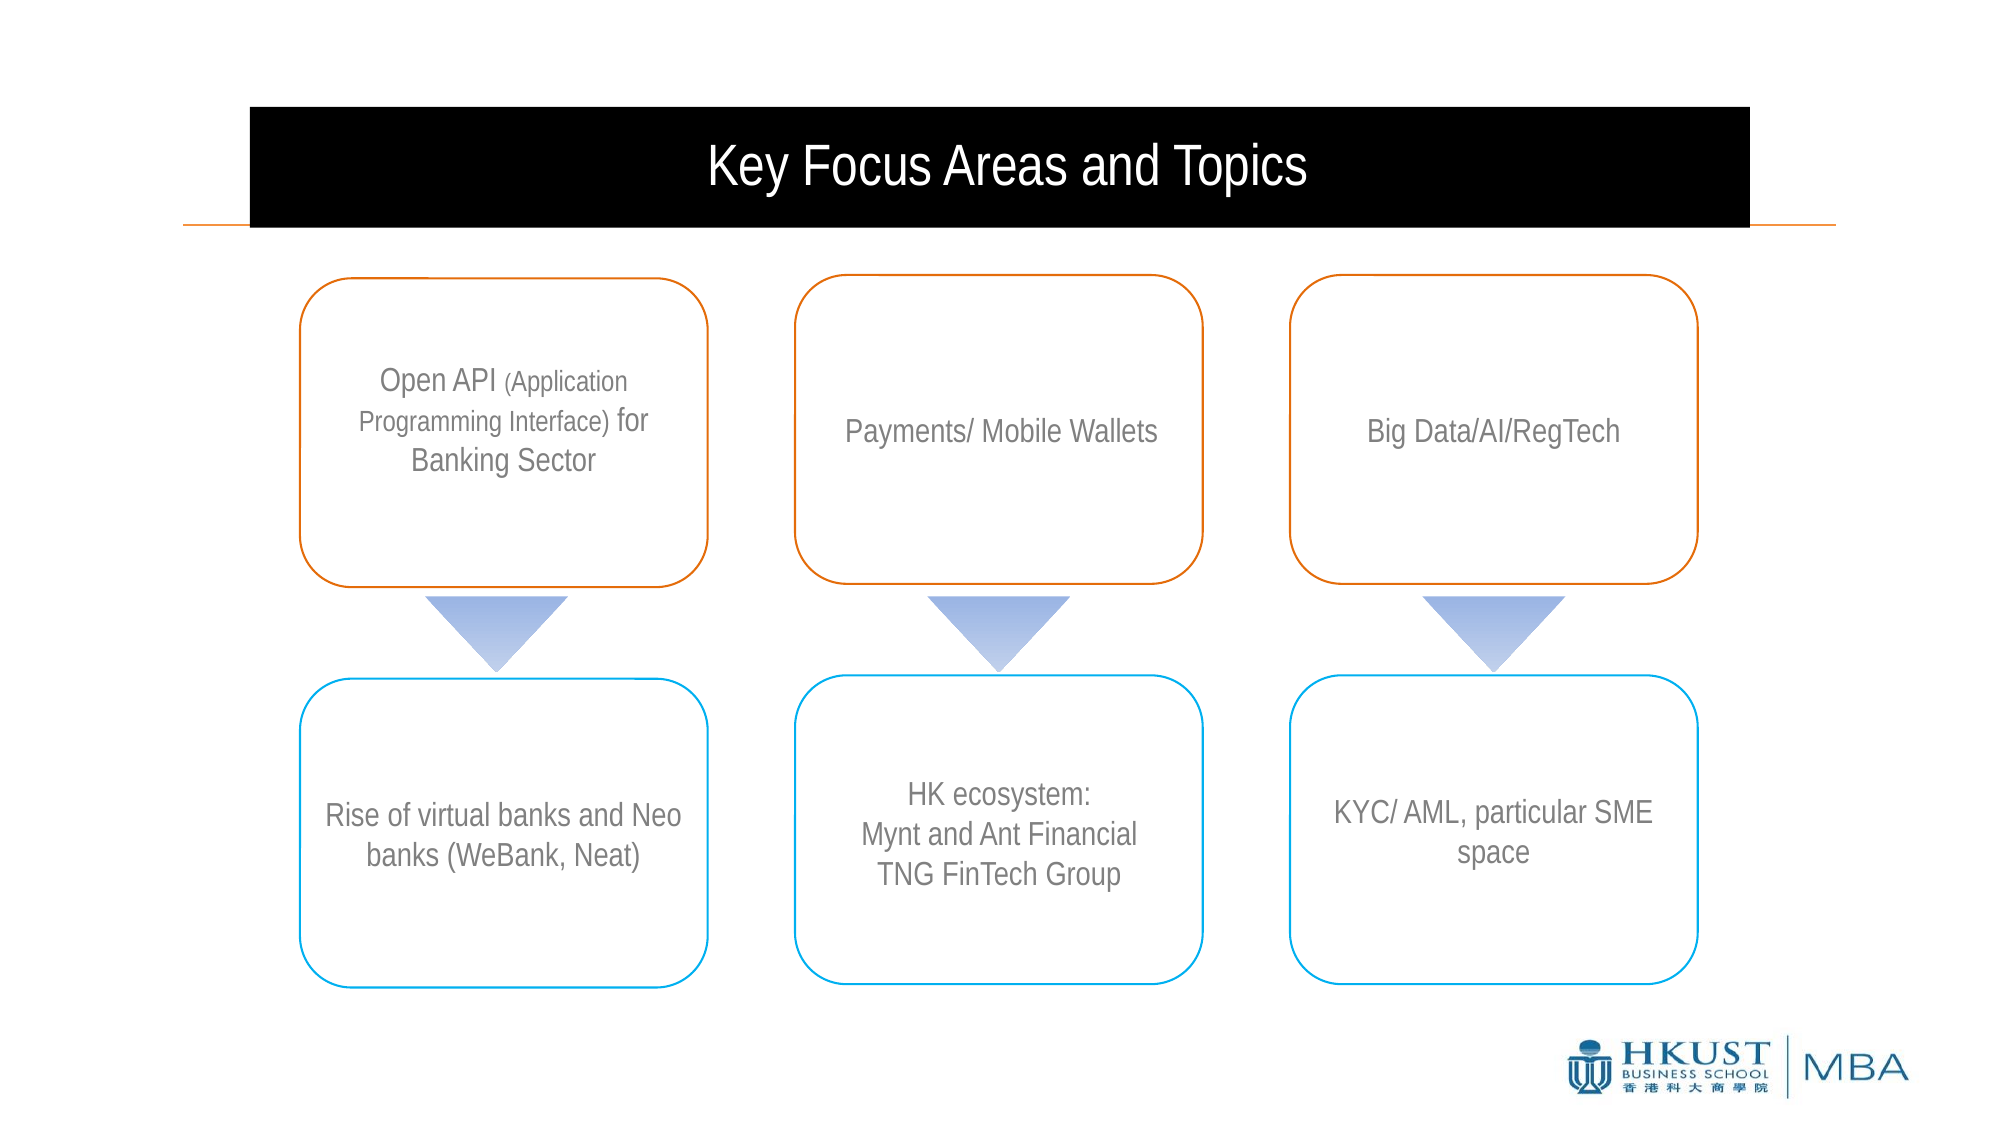

# Key Focus Areas and Topics

Payments/ Mobile Wallets
Big Data/AI/RegTech
Open API (Application Programming Interface) for Banking Sector

KYC/ AML, particular SME space
HK ecosystem:
Mynt and Ant Financial
TNG FinTech Group
Rise of virtual banks and Neo banks (WeBank, Neat)